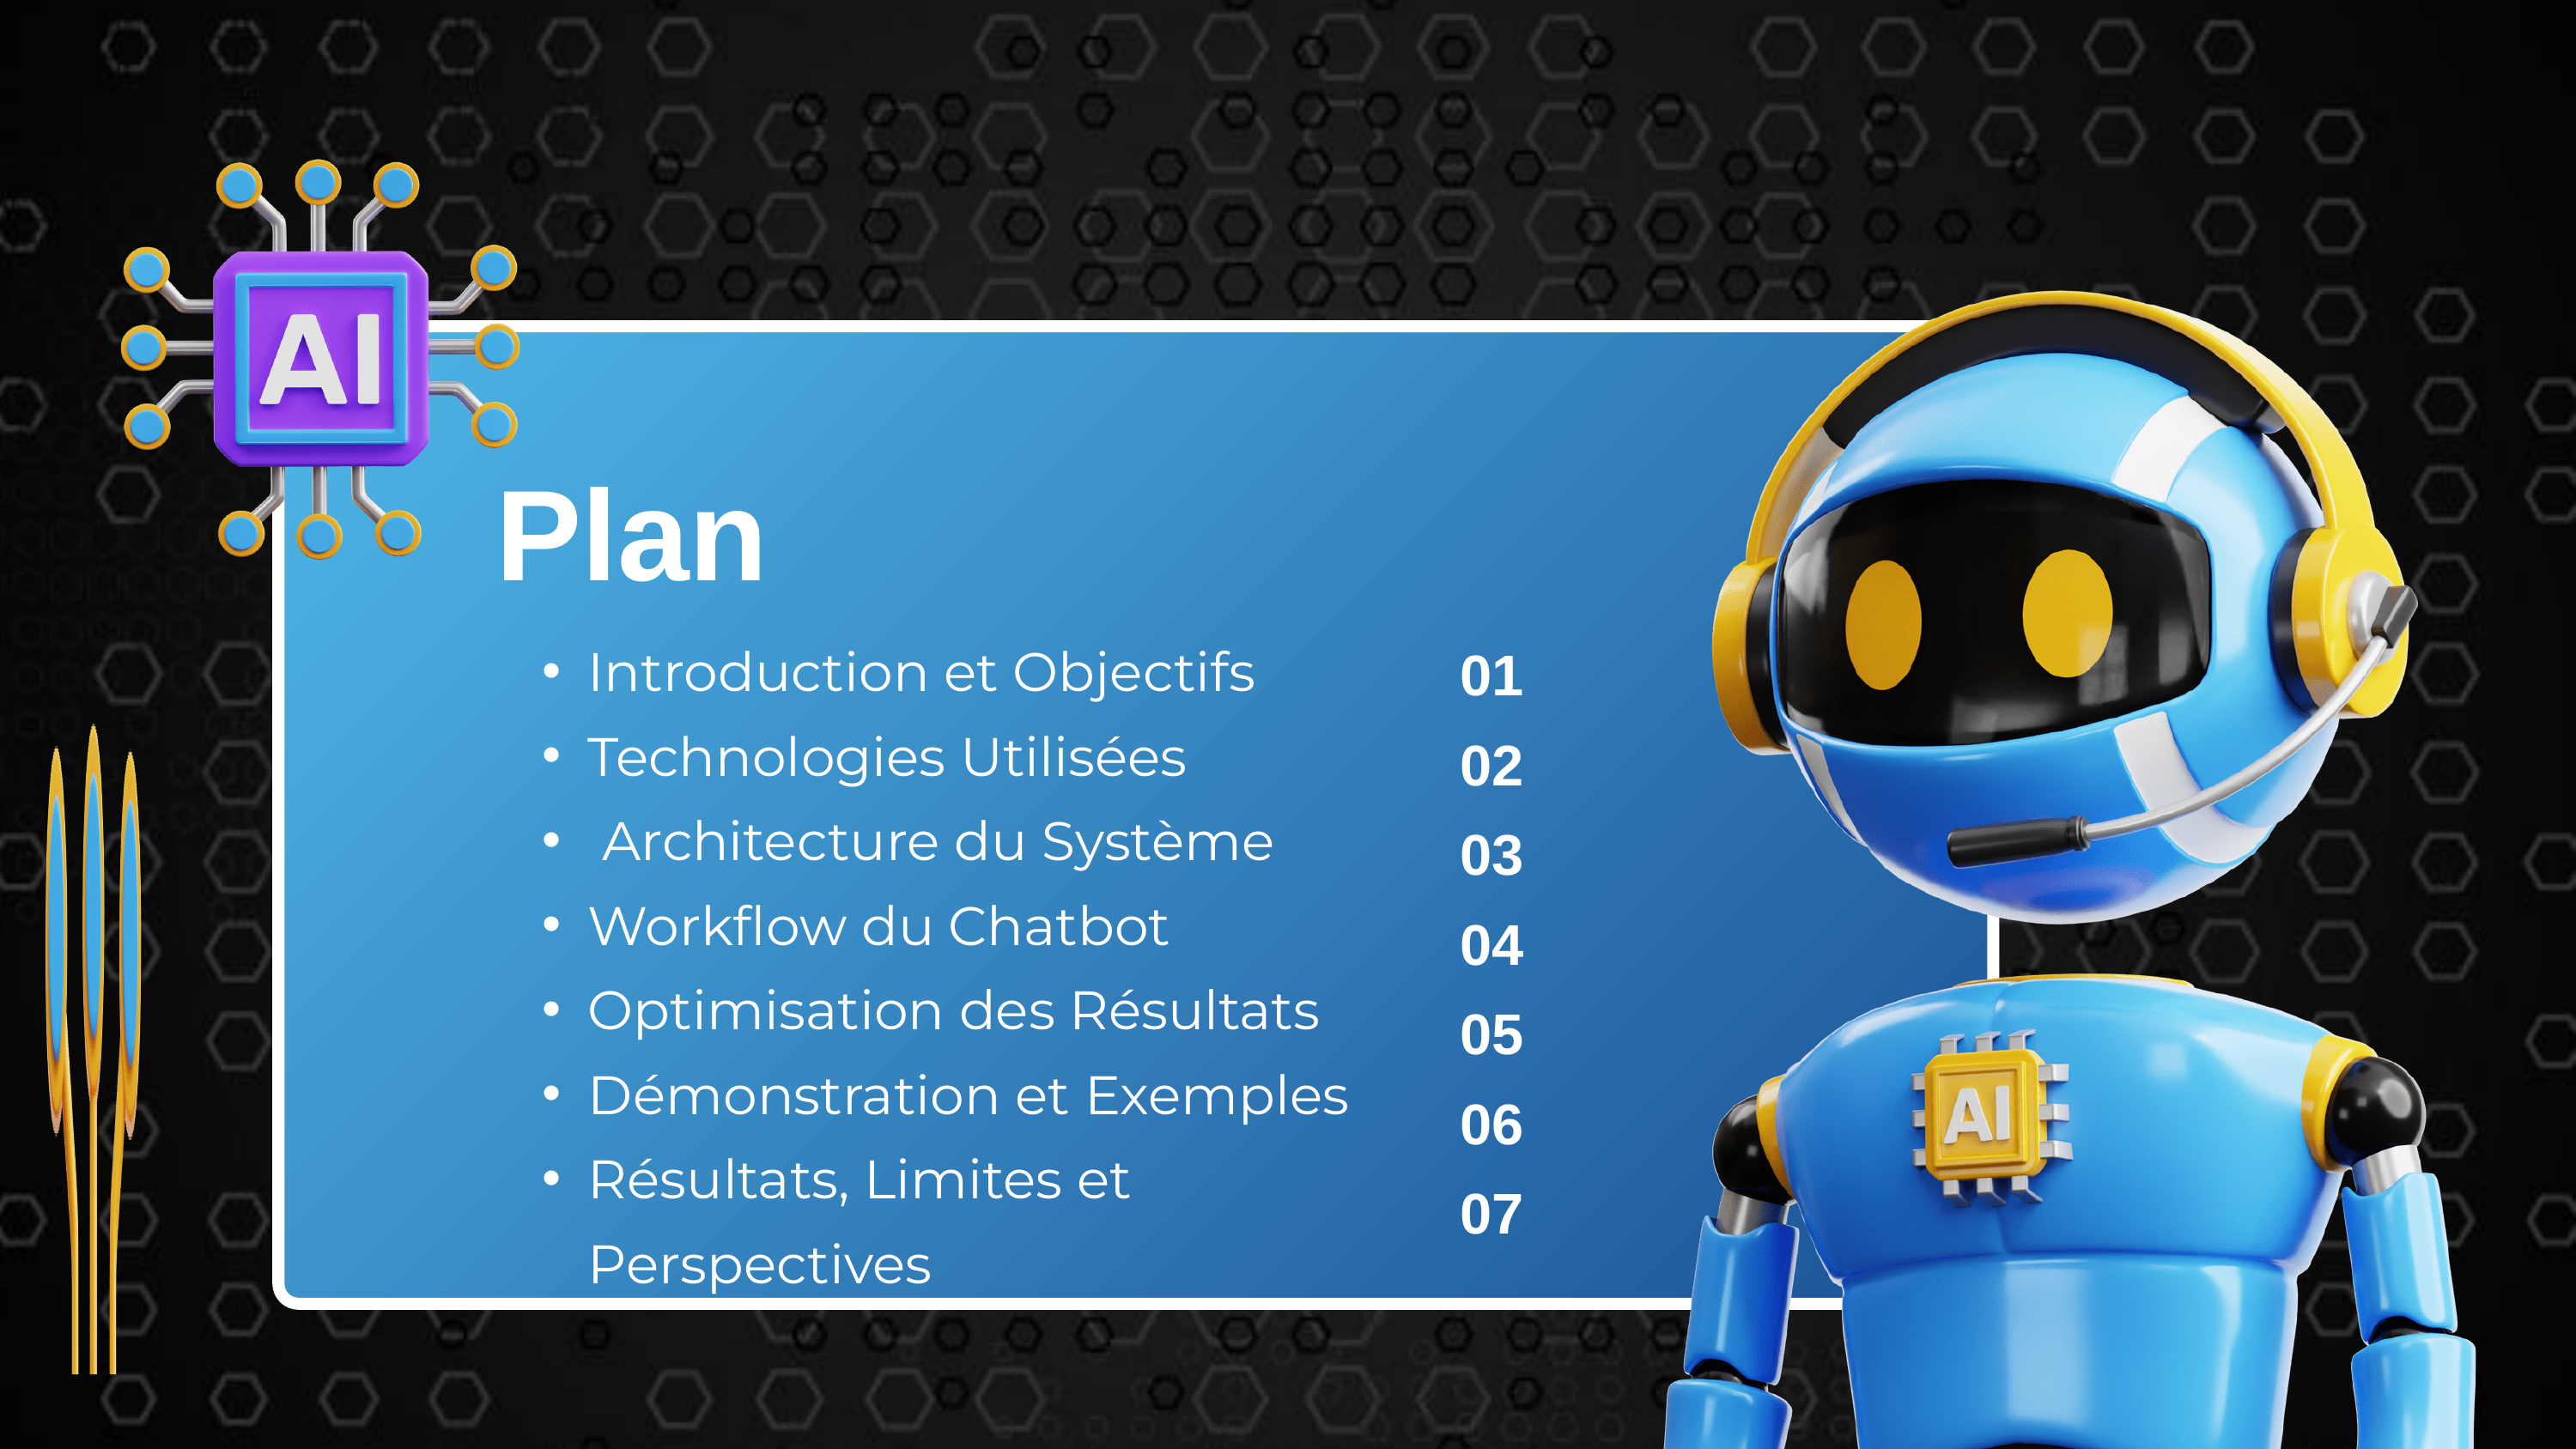

Plan
Introduction et Objectifs
Technologies Utilisées
 Architecture du Système
Workflow du Chatbot
Optimisation des Résultats
Démonstration et Exemples
Résultats, Limites et Perspectives
01
02
03
04
05
06
07